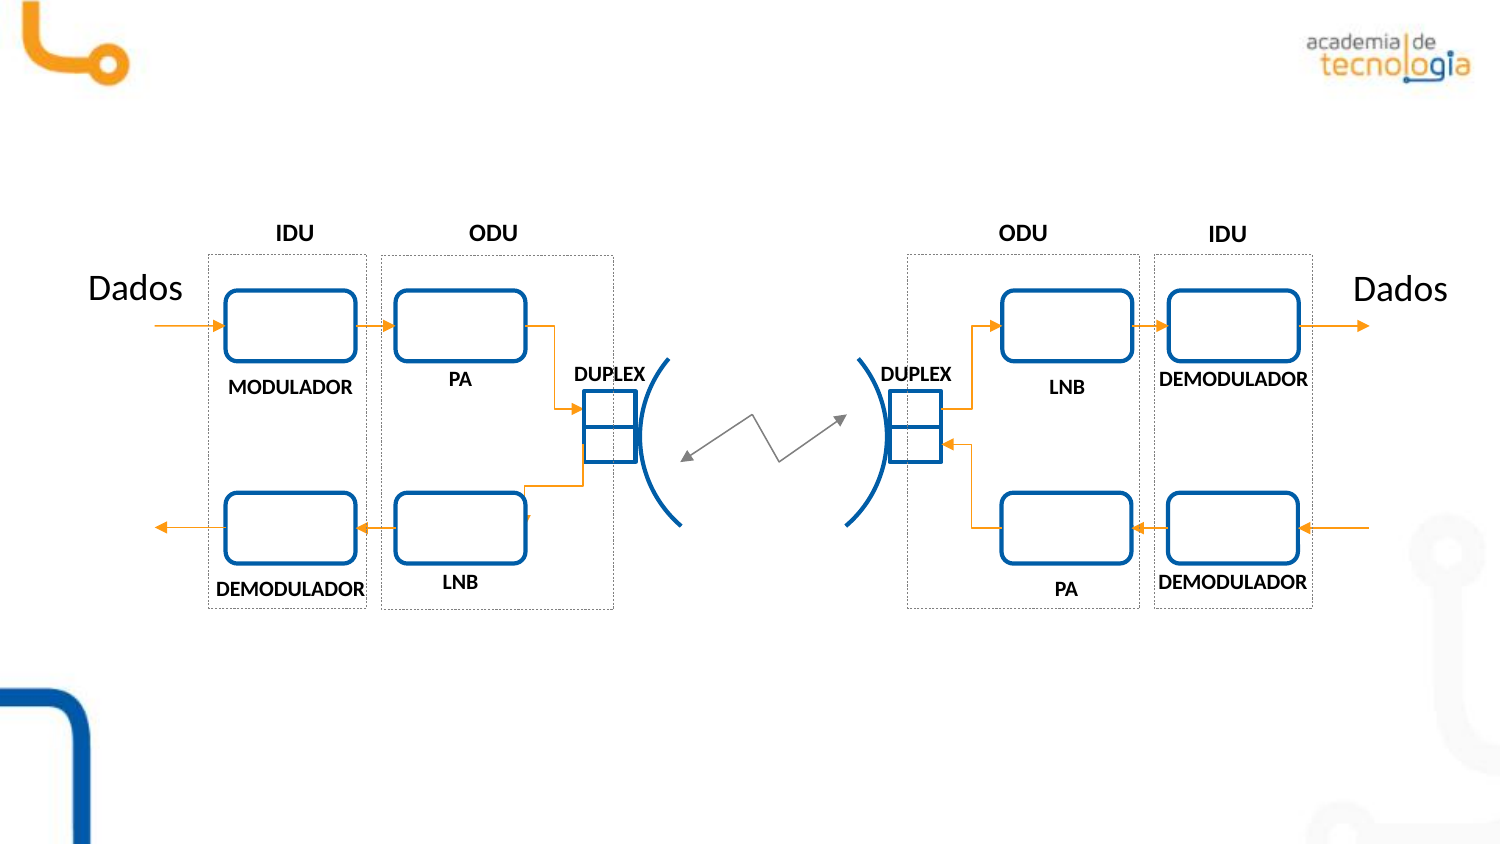

ODU
IDU
ODU
IDU

Dados

Dados

DUPLEX
DUPLEX
PA
DEMODULADOR
MODULADOR
LNB

LNB
DEMODULADOR
DEMODULADOR
PA